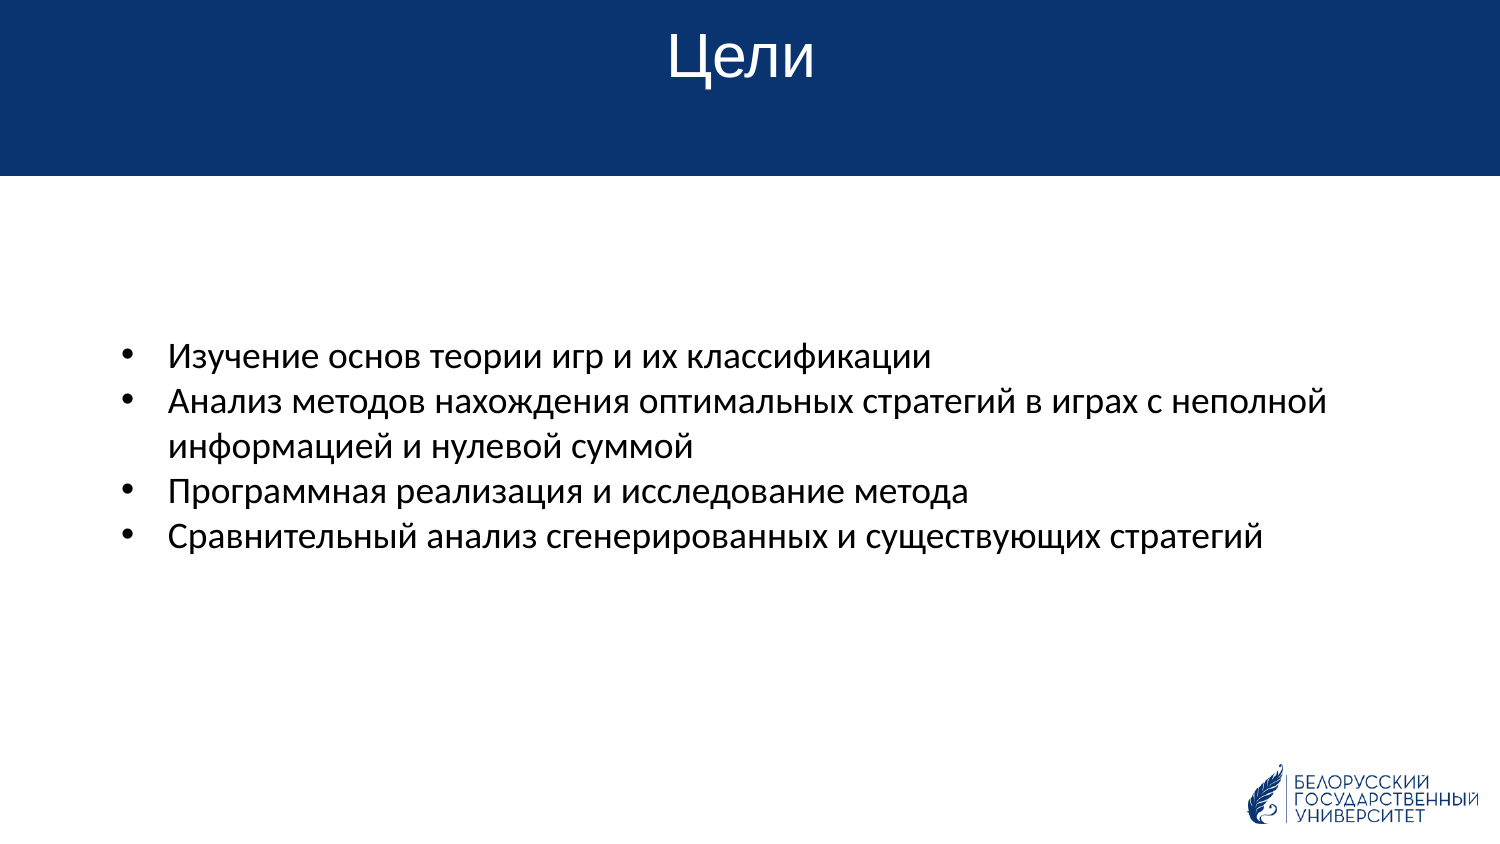

Цели
Изучение основ теории игр и их классификации
Анализ методов нахождения оптимальных стратегий в играх с неполной информацией и нулевой суммой
Программная реализация и исследование метода
Сравнительный анализ сгенерированных и существующих стратегий